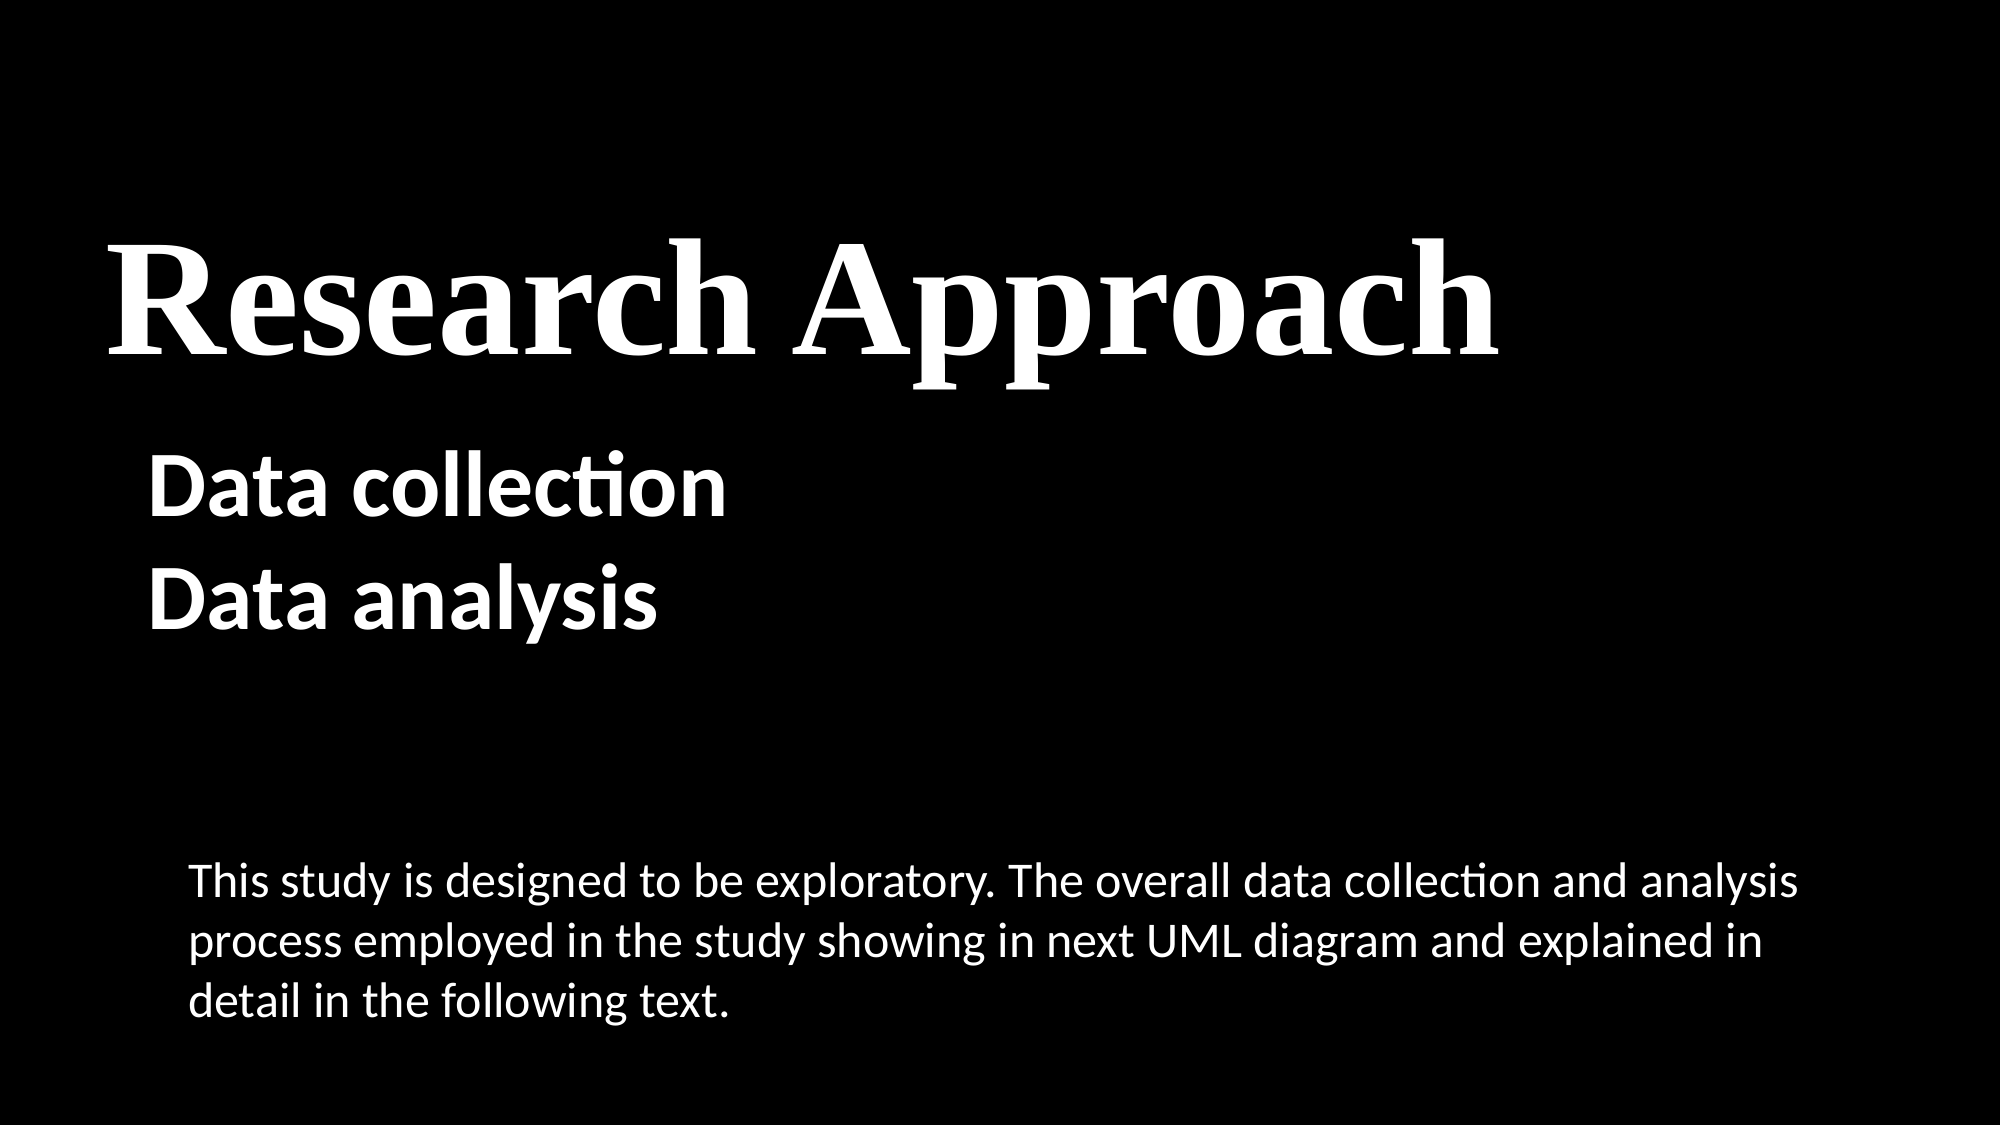

# Research Approach
Data collection
Data analysis
This study is designed to be exploratory. The overall data collection and analysis process employed in the study showing in next UML diagram and explained in detail in the following text.